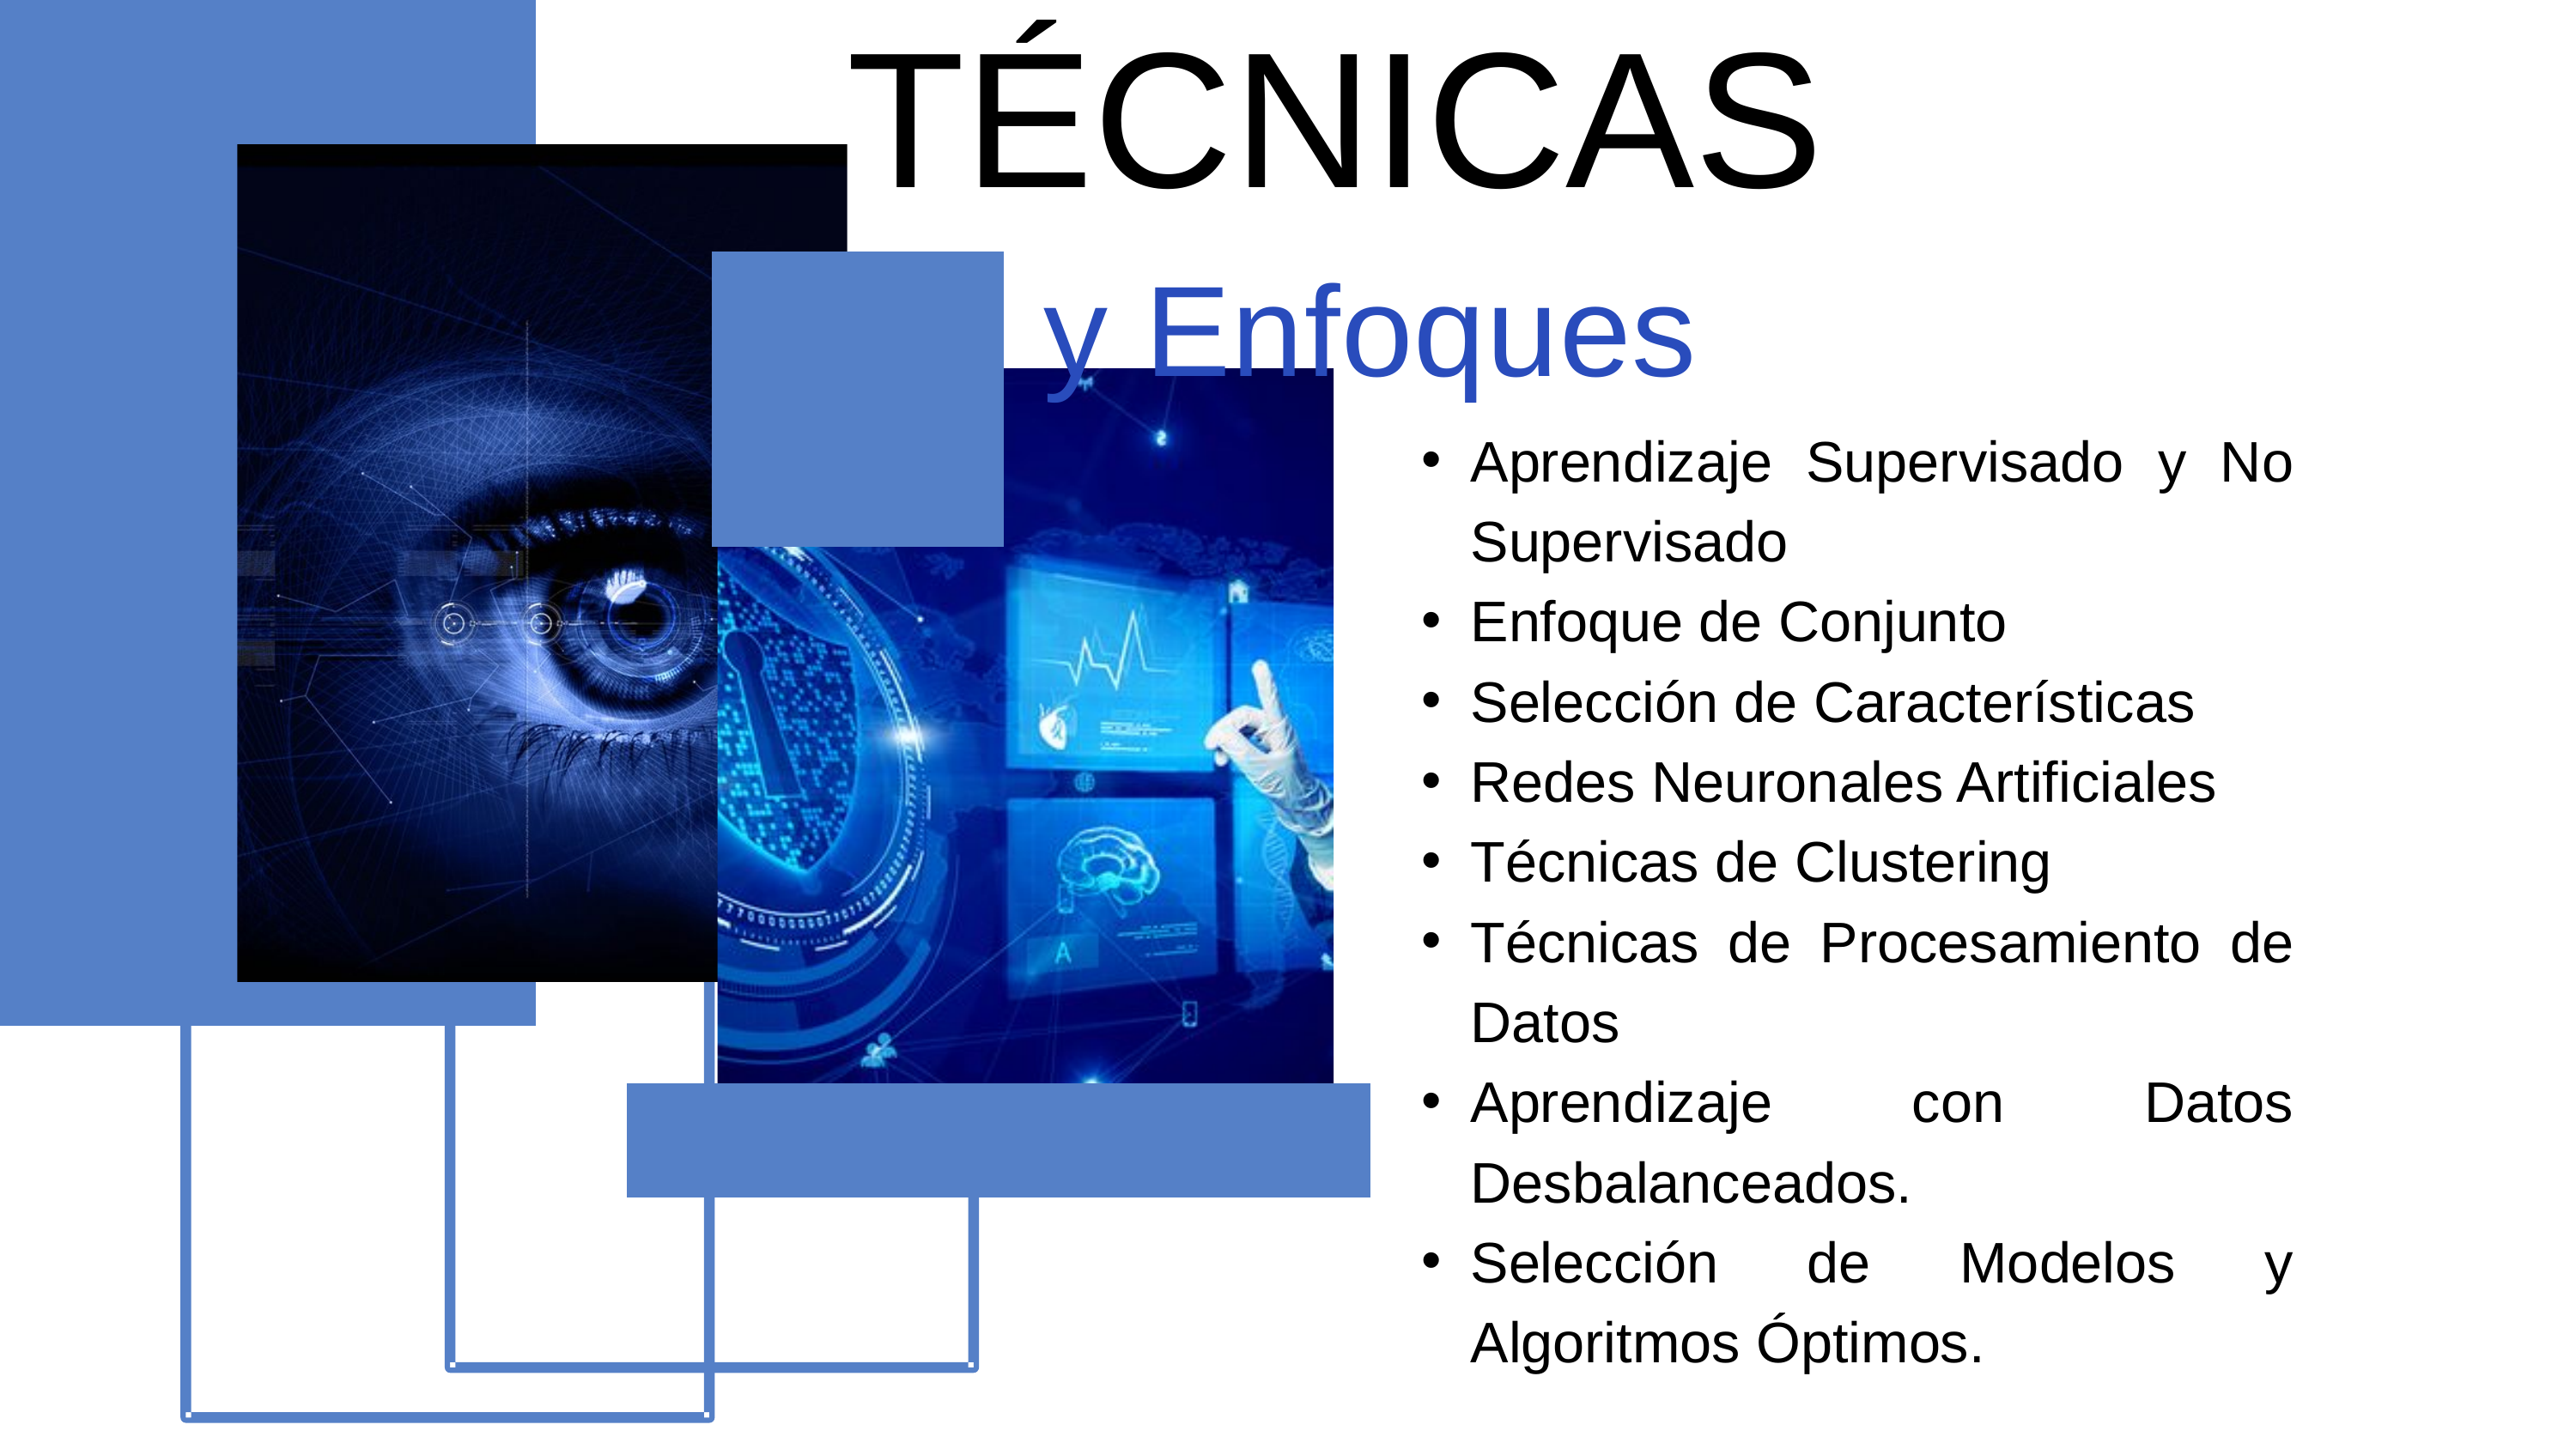

TÉCNICAS

y Enfoques

Aprendizaje Supervisado y No Supervisado
Enfoque de Conjunto
Selección de Características
Redes Neuronales Artificiales
Técnicas de Clustering
Técnicas de Procesamiento de Datos
Aprendizaje con Datos Desbalanceados.
Selección de Modelos y Algoritmos Óptimos.